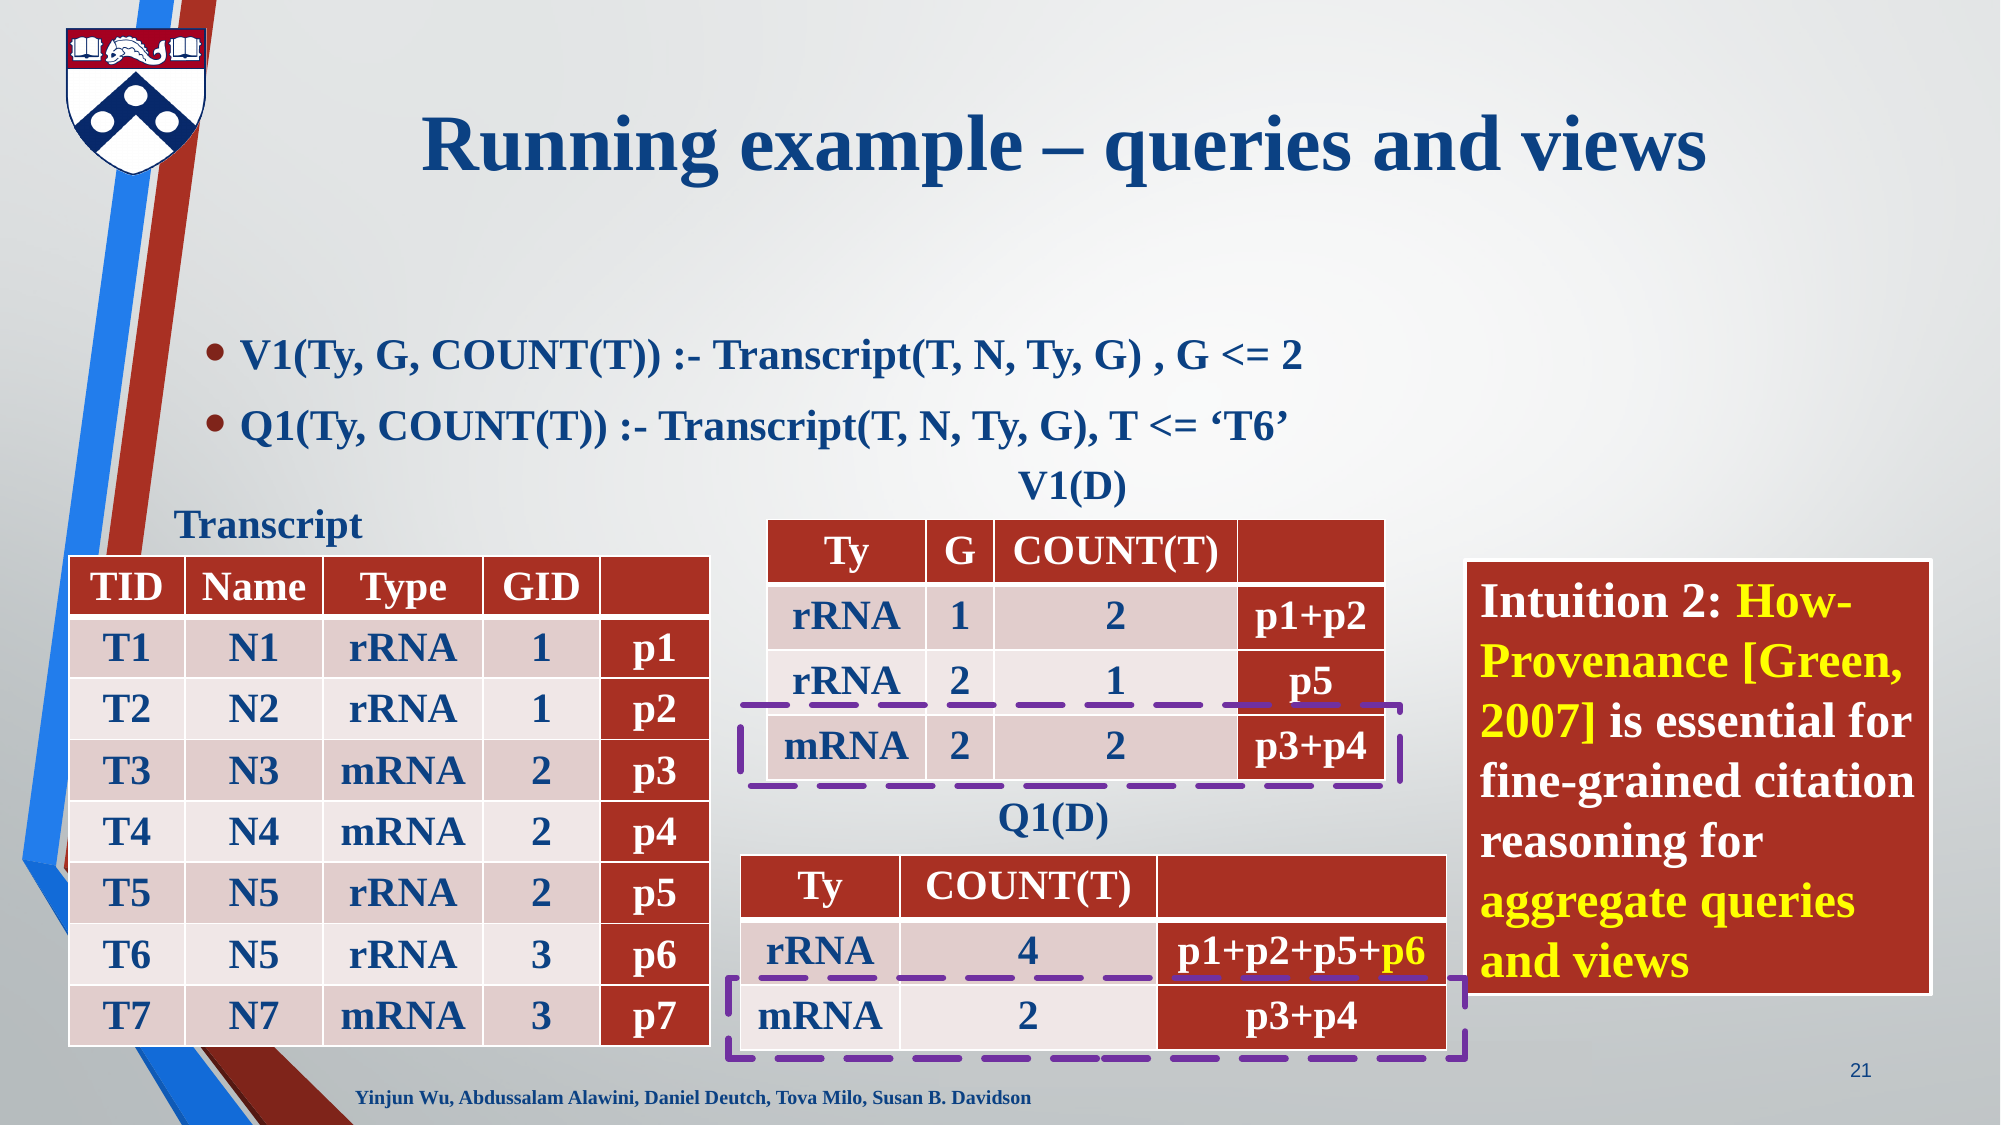

# Running example – queries and views
V1(Ty, G, COUNT(T)) :- Transcript(T, N, Ty, G) , G <= 2
Q1(Ty, COUNT(T)) :- Transcript(T, N, Ty, G), T <= ‘T6’
V1(D)
Transcript
| Ty | G | COUNT(T) |  |
| --- | --- | --- | --- |
| rRNA | 1 | 2 | p1+p2 |
| rRNA | 2 | 1 | p5 |
| mRNA | 2 | 2 | p3+p4 |
| TID | Name | Type | GID |  |
| --- | --- | --- | --- | --- |
| T1 | N1 | rRNA | 1 | p1 |
| T2 | N2 | rRNA | 1 | p2 |
| T3 | N3 | mRNA | 2 | p3 |
| T4 | N4 | mRNA | 2 | p4 |
| T5 | N5 | rRNA | 2 | p5 |
| T6 | N5 | rRNA | 3 | p6 |
| T7 | N7 | mRNA | 3 | p7 |
Intuition 2: How-Provenance [Green, 2007] is essential for fine-grained citation reasoning for aggregate queries and views

Q1(D)
| Ty | COUNT(T) |  |
| --- | --- | --- |
| rRNA | 4 | p1+p2+p5+p6 |
| mRNA | 2 | p3+p4 |

21